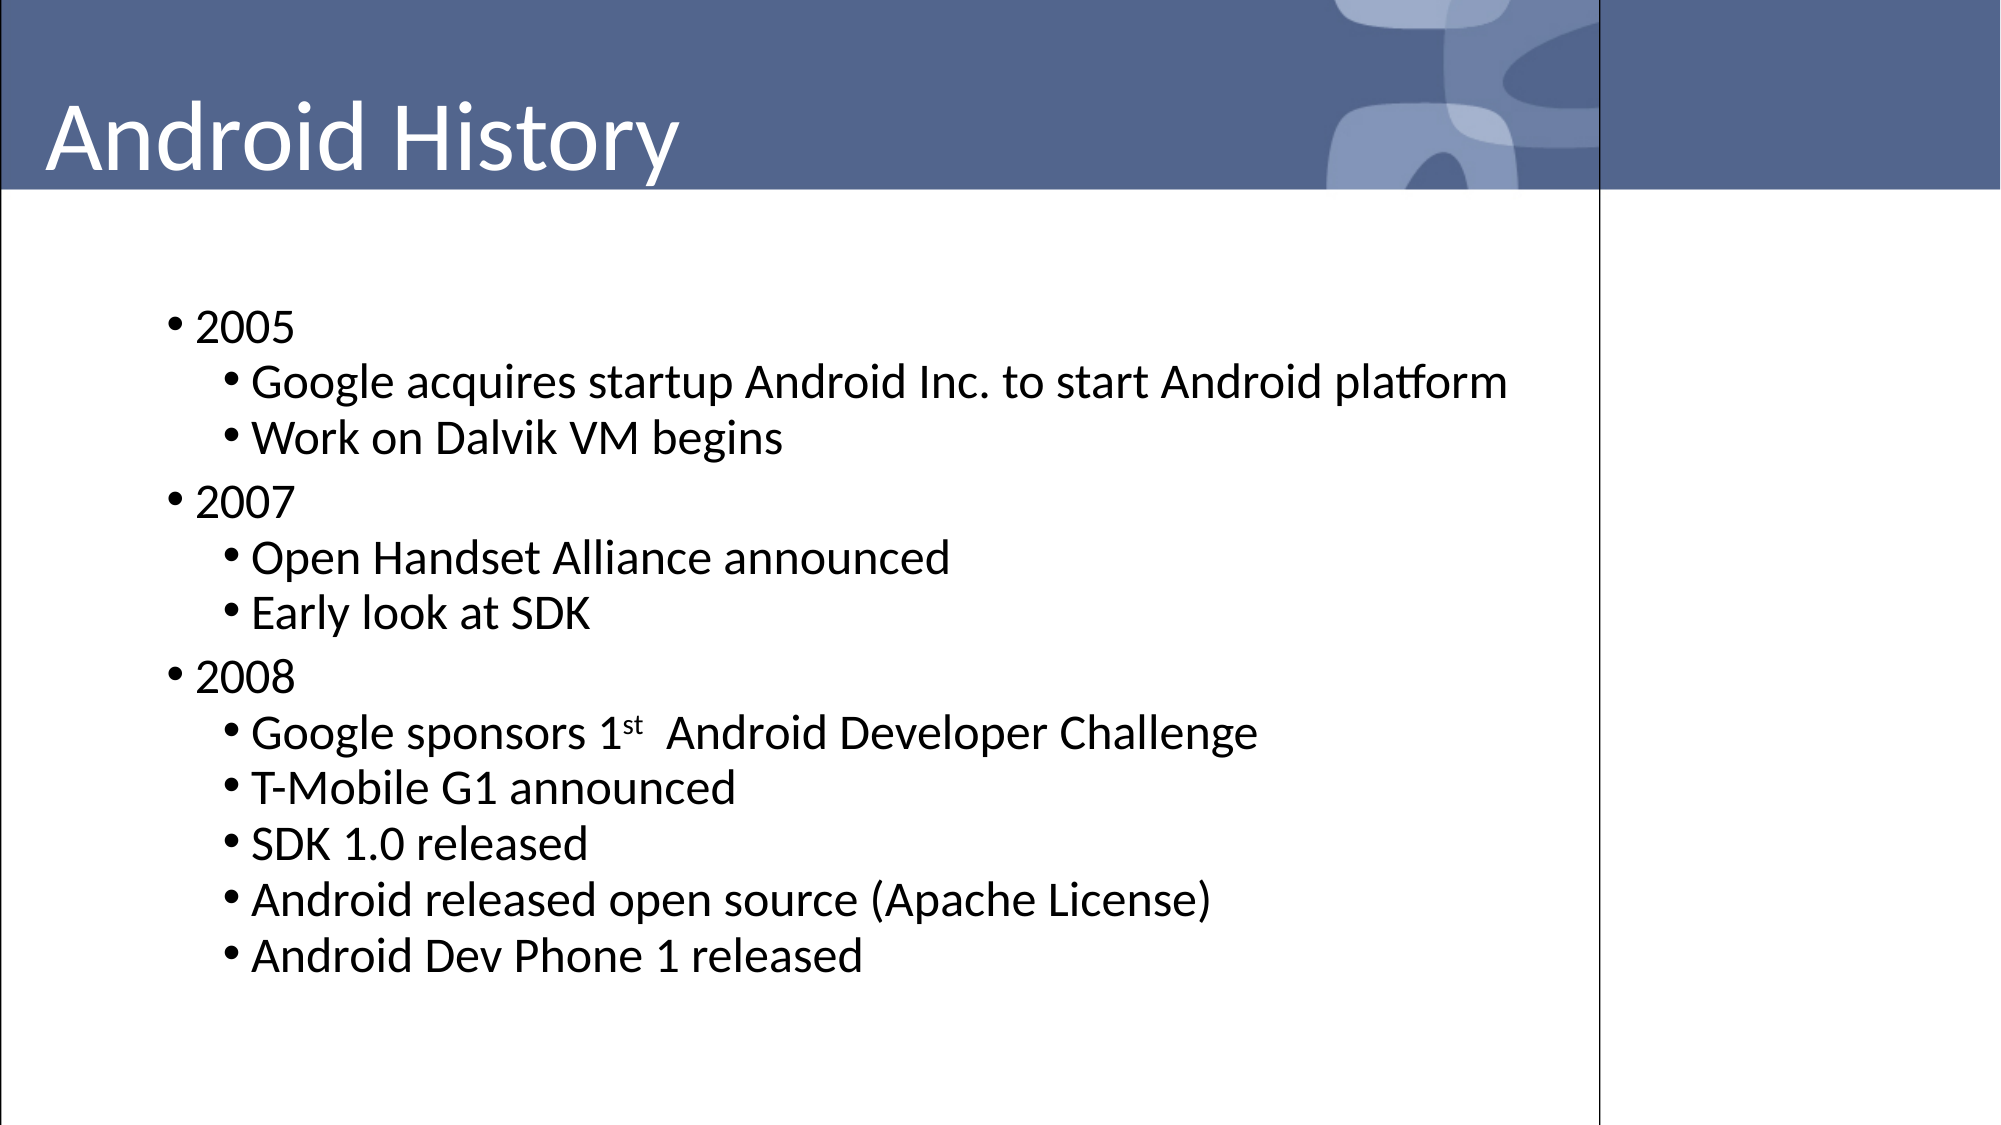

# Android History
2005
Google acquires startup Android Inc. to start Android platform
Work on Dalvik VM begins
2007
Open Handset Alliance announced
Early look at SDK
2008
Google sponsors 1st  Android Developer Challenge
T-Mobile G1 announced
SDK 1.0 released
Android released open source (Apache License)
Android Dev Phone 1 released